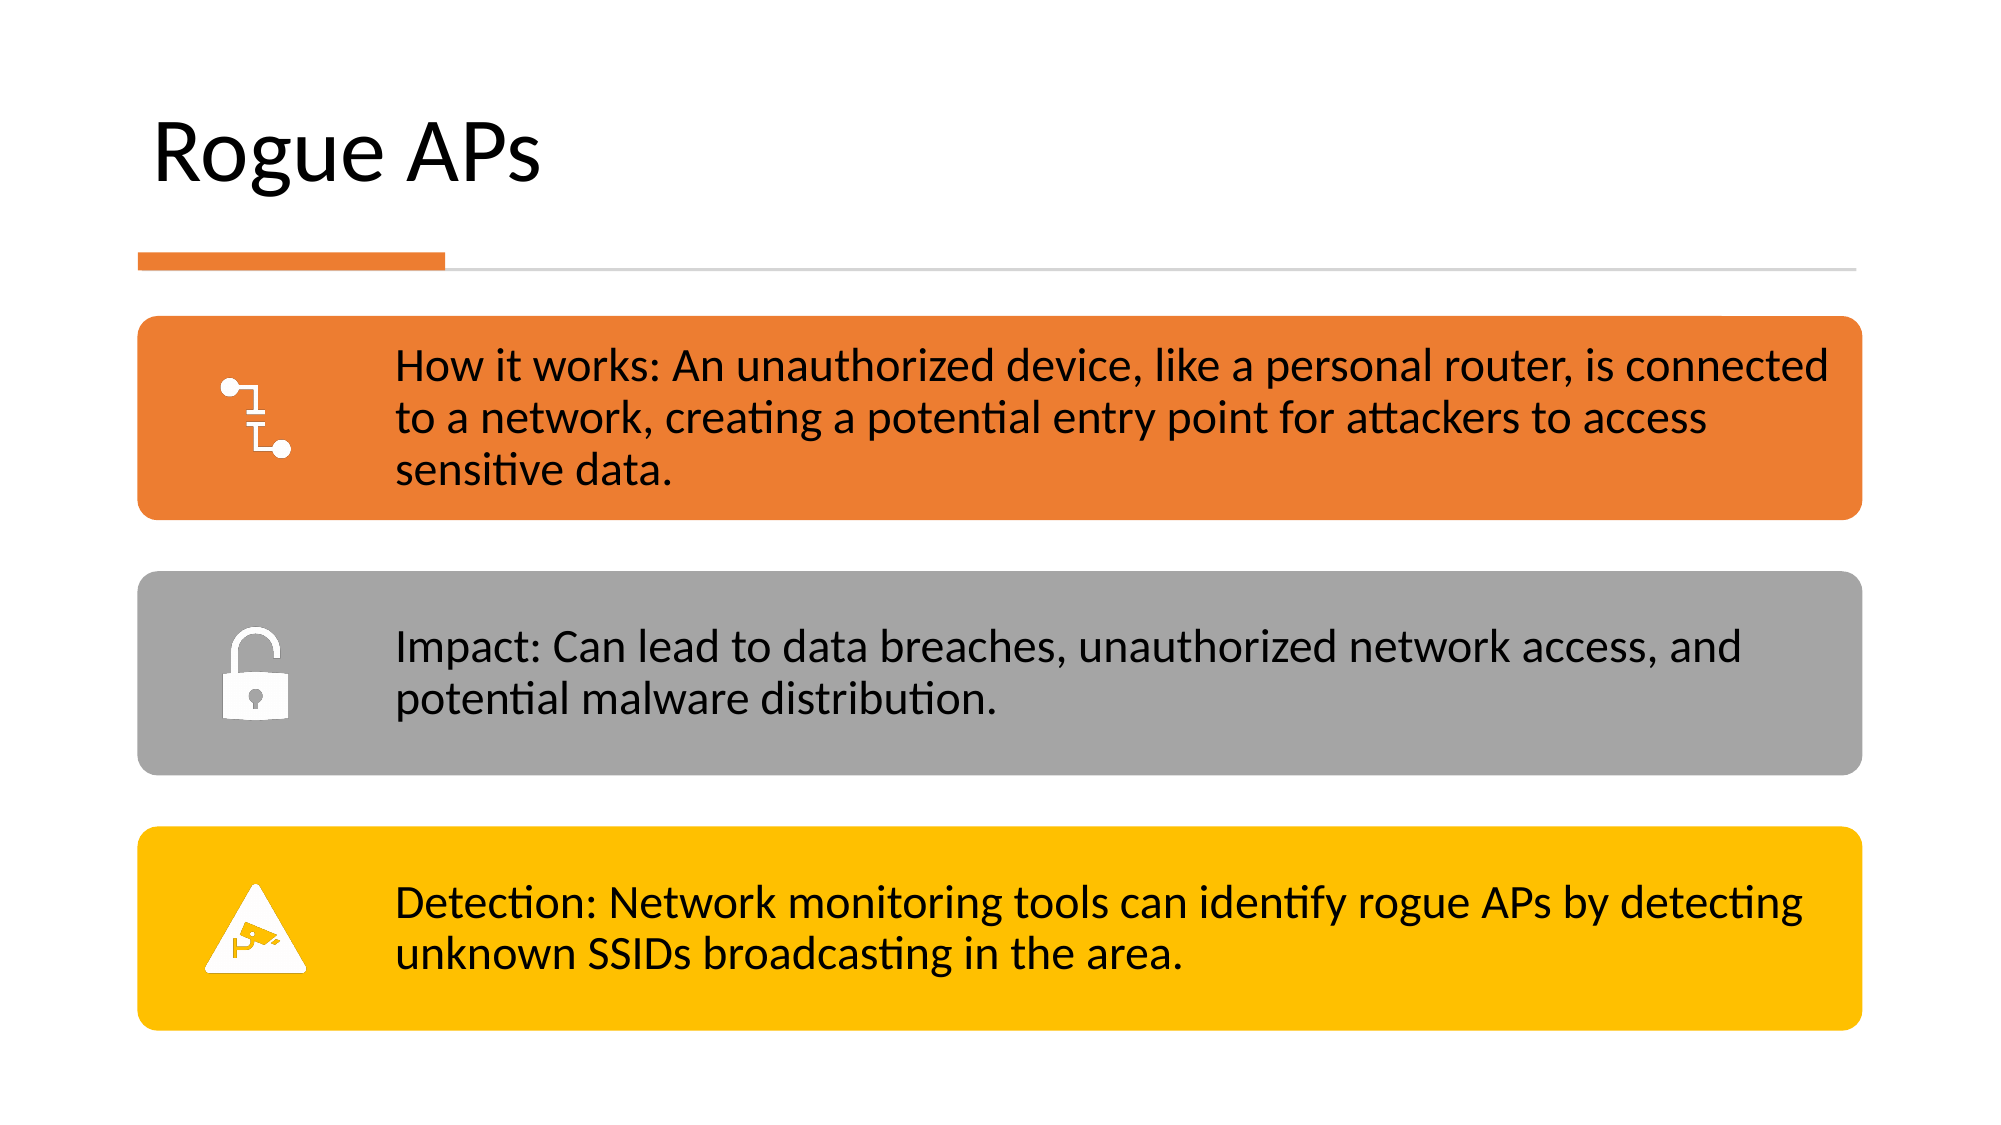

# Rogue APs

How it works: An unauthorized device, like a personal router, is connected to a network, creating a potential entry point for attackers to access sensitive data.
Impact: Can lead to data breaches, unauthorized network access, and potential malware distribution.
Detection: Network monitoring tools can identify rogue APs by detecting unknown SSIDs broadcasting in the area.